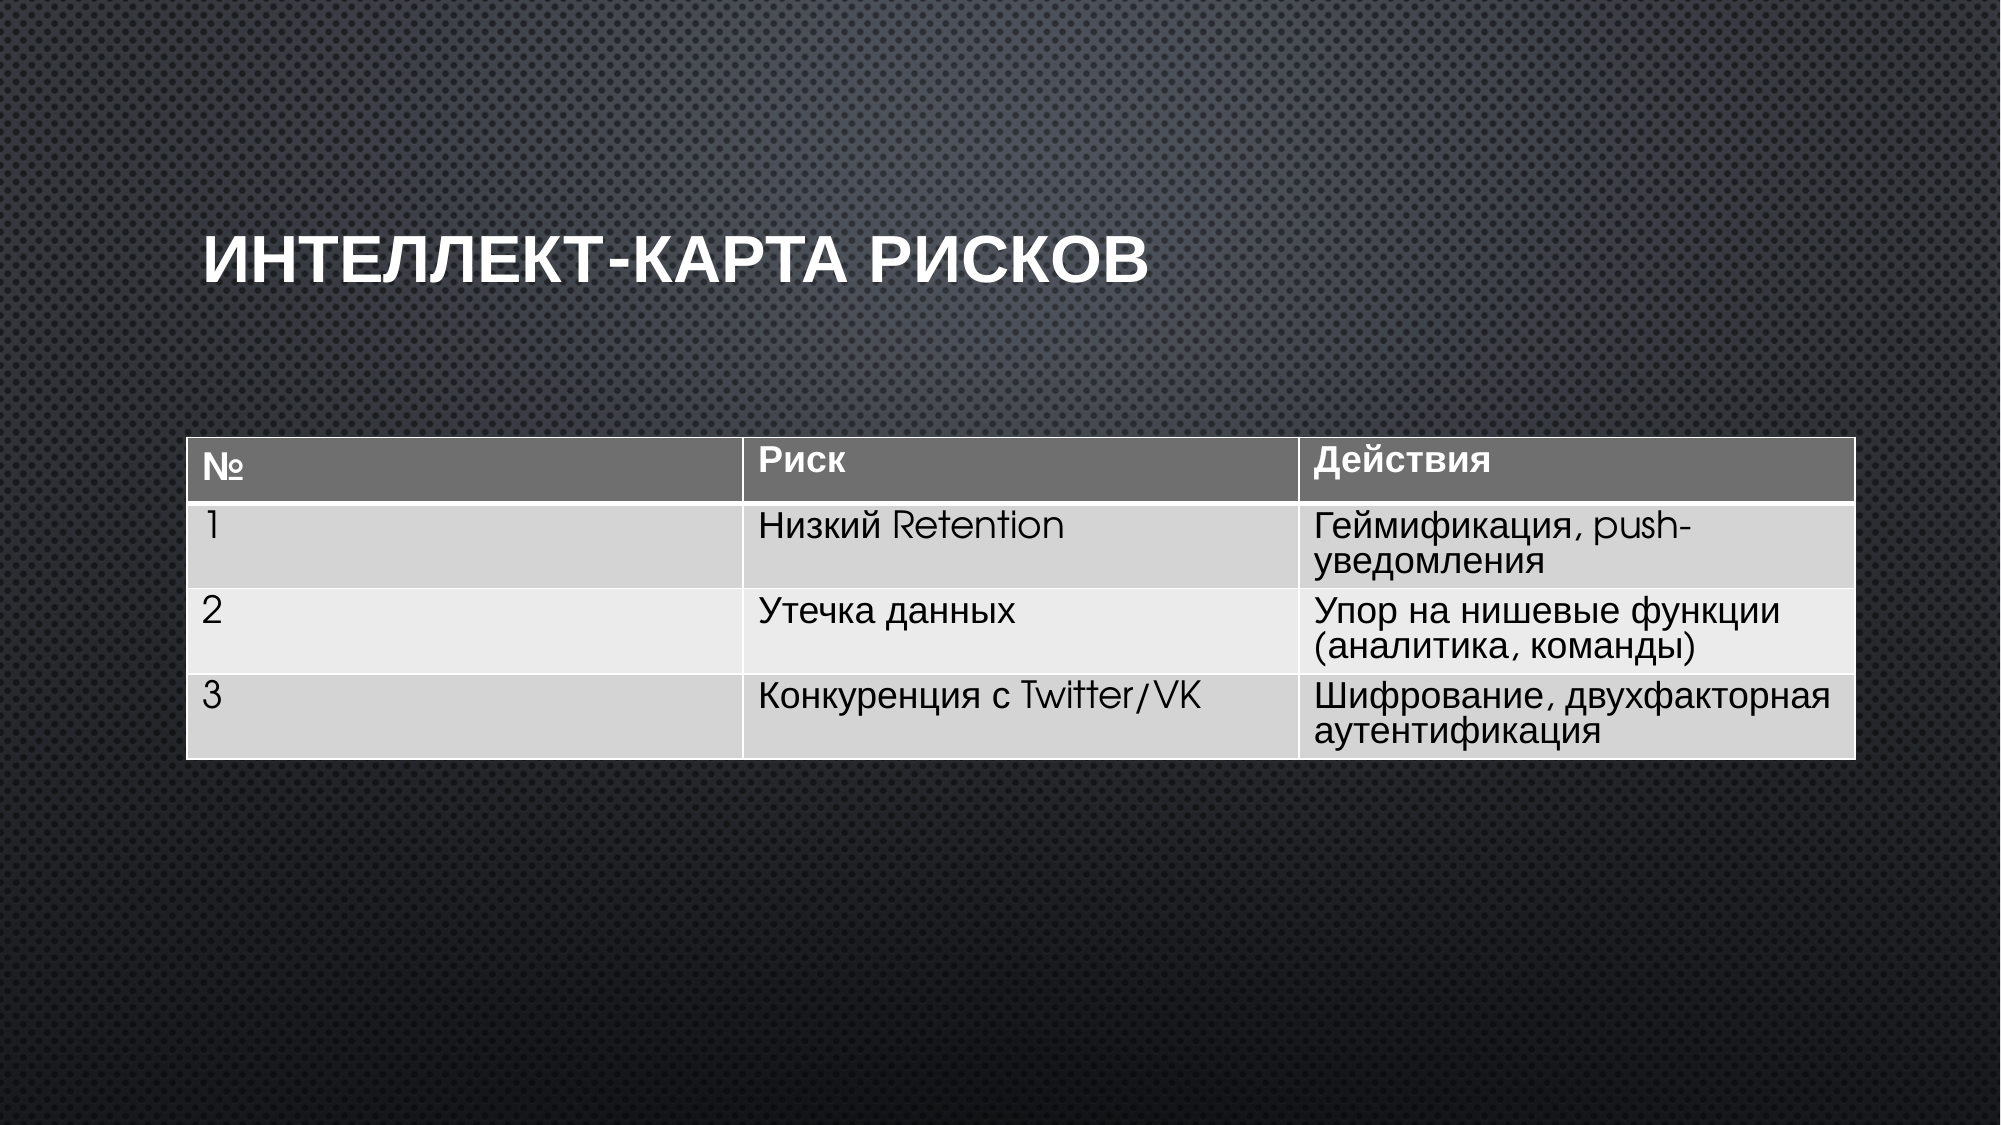

# Интеллект-карта рисков
| № | Риск | Действия |
| --- | --- | --- |
| 1 | Низкий Retention | Геймификация, push-уведомления |
| 2 | Утечка данных | Упор на нишевые функции (аналитика, команды) |
| 3 | Конкуренция с Twitter/VK | Шифрование, двухфакторная аутентификация |